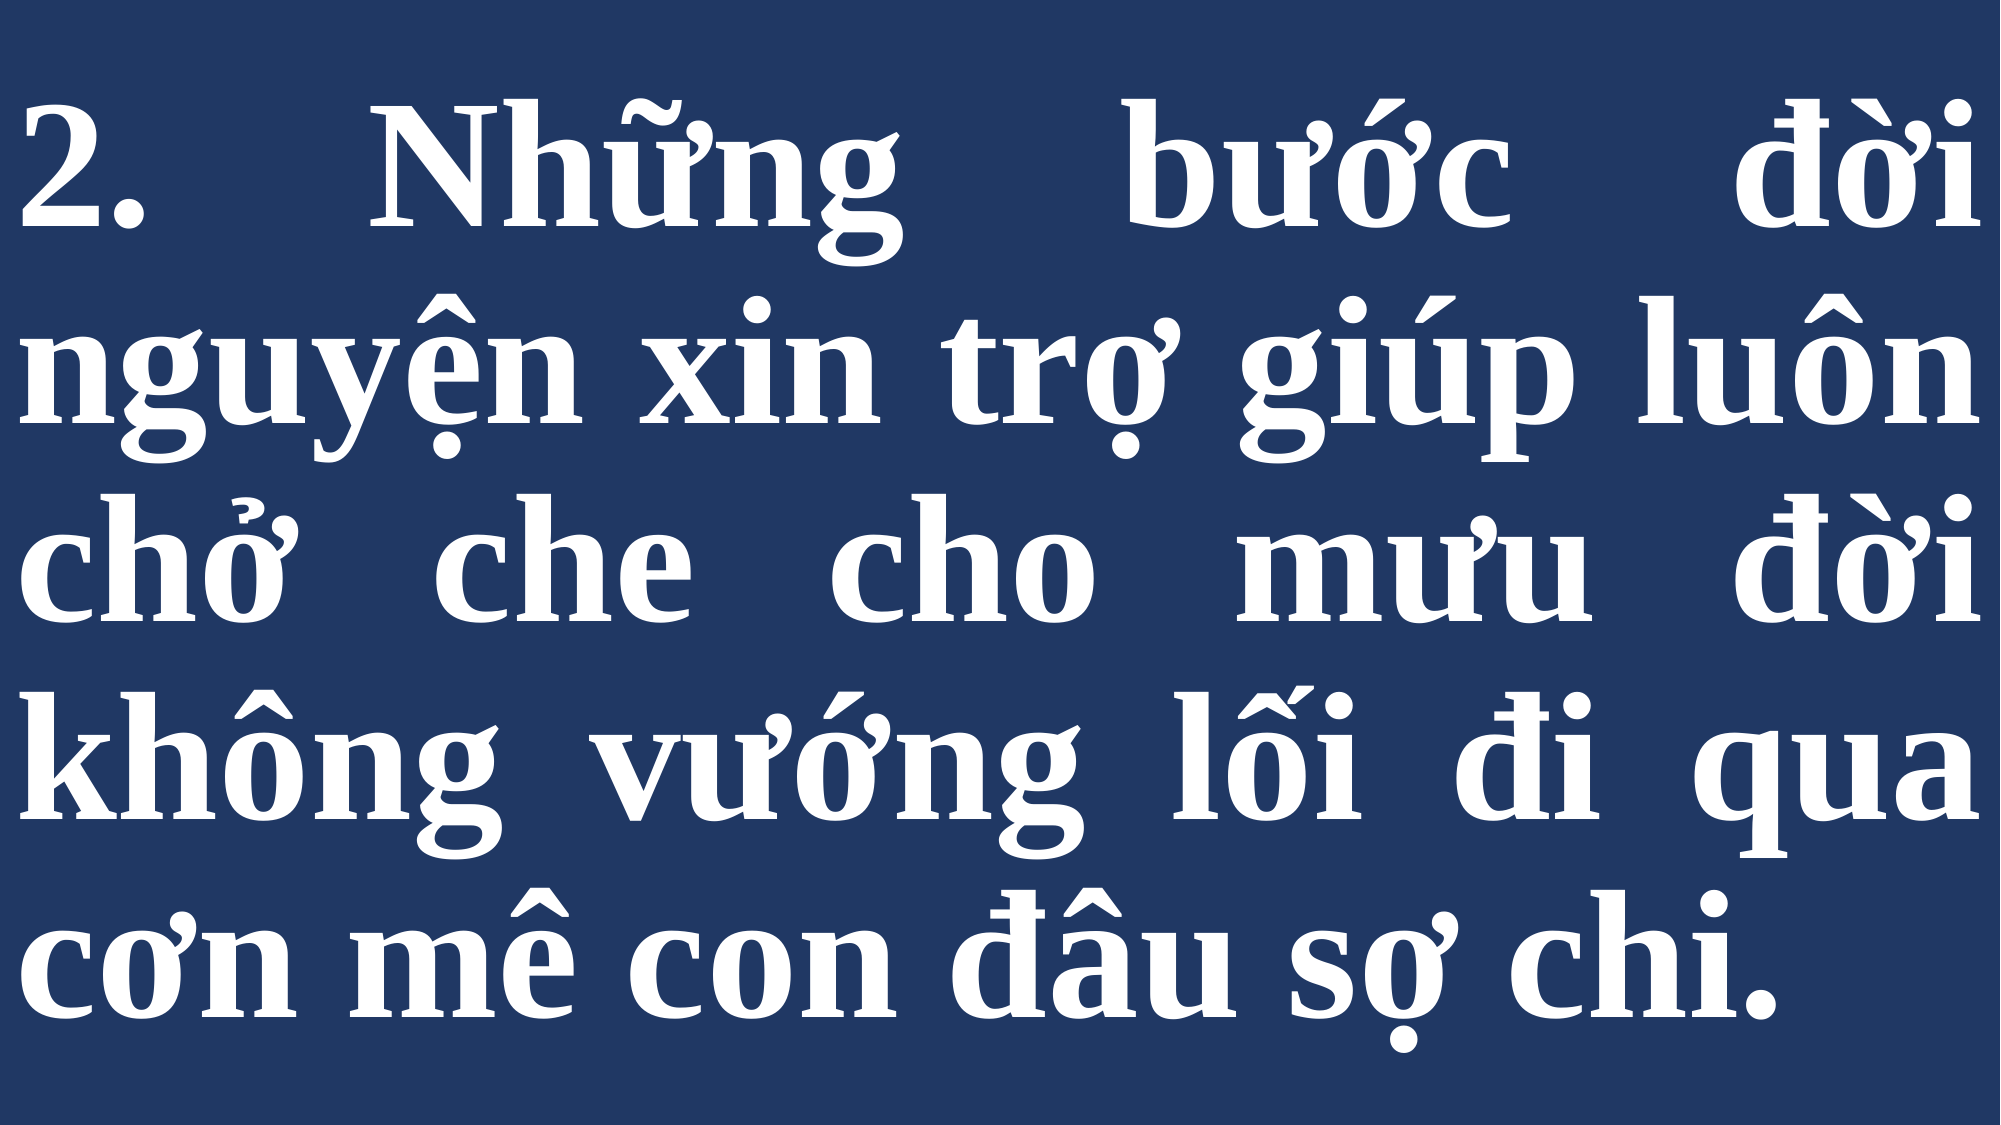

# 2. Những bước đời nguyện xin trợ giúp luôn chở che cho mưu đời không vướng lối đi qua cơn mê con đâu sợ chi.